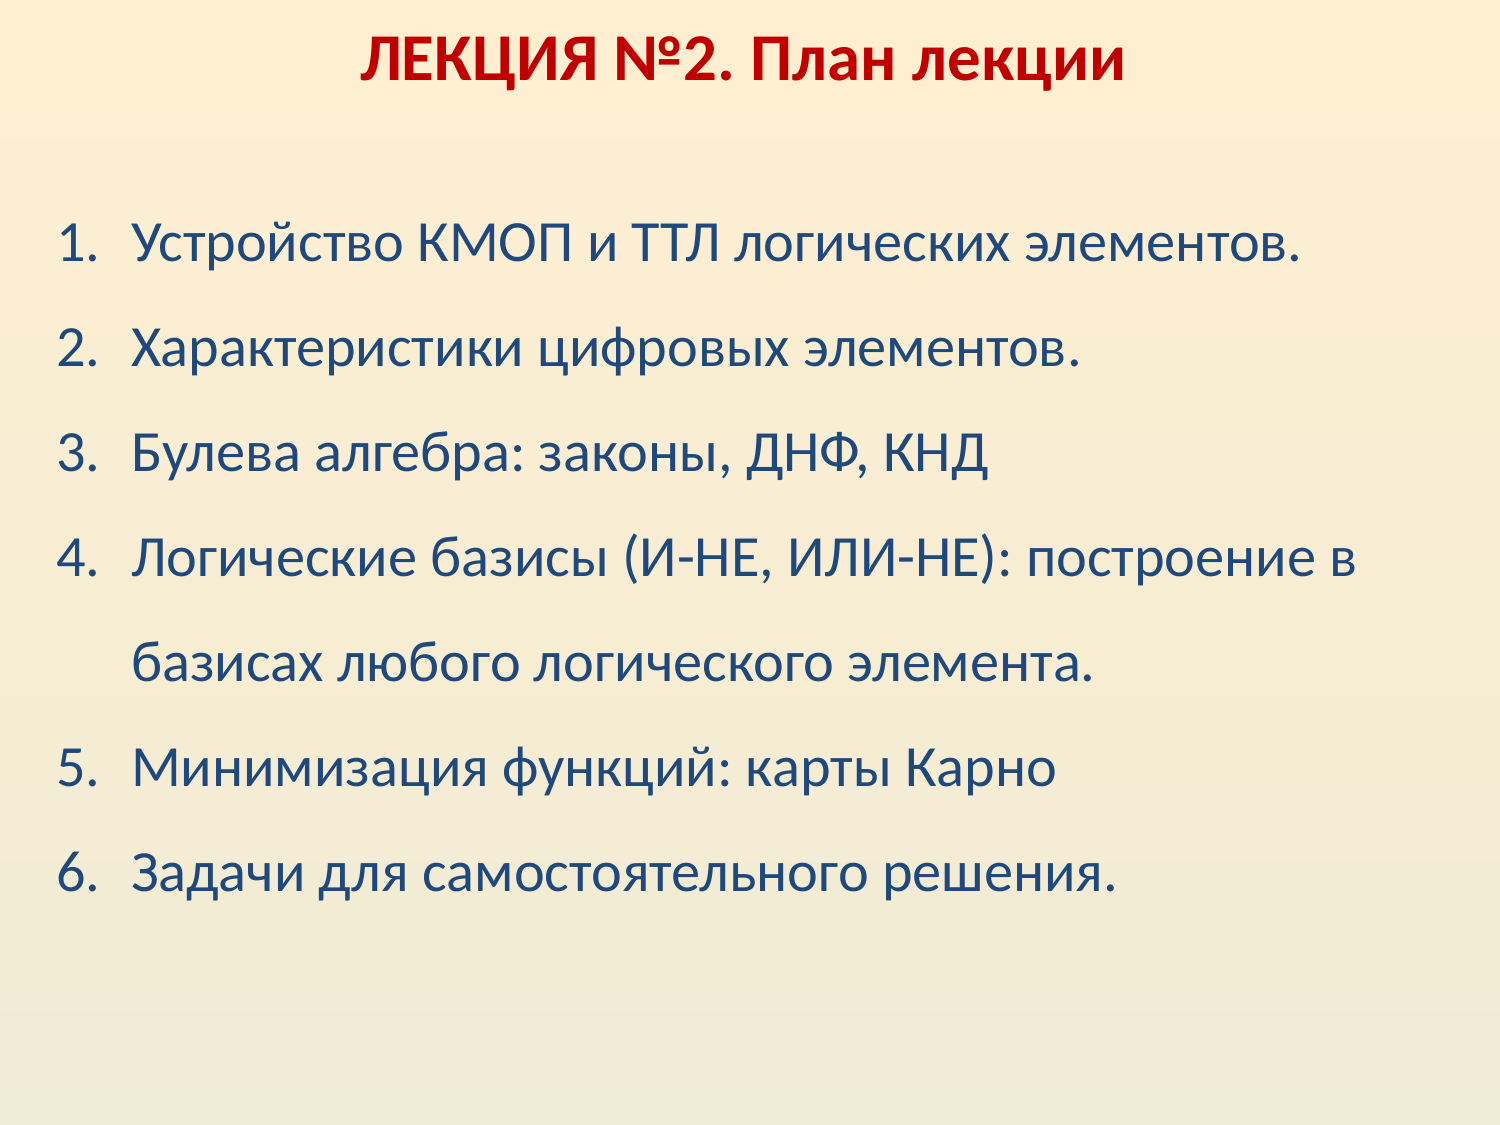

# ЛЕКЦИЯ №2. План лекции
Устройство КМОП и ТТЛ логических элементов.
Характеристики цифровых элементов.
Булева алгебра: законы, ДНФ, КНД
Логические базисы (И-НЕ, ИЛИ-НЕ): построение в базисах любого логического элемента.
Минимизация функций: карты Карно
Задачи для самостоятельного решения.